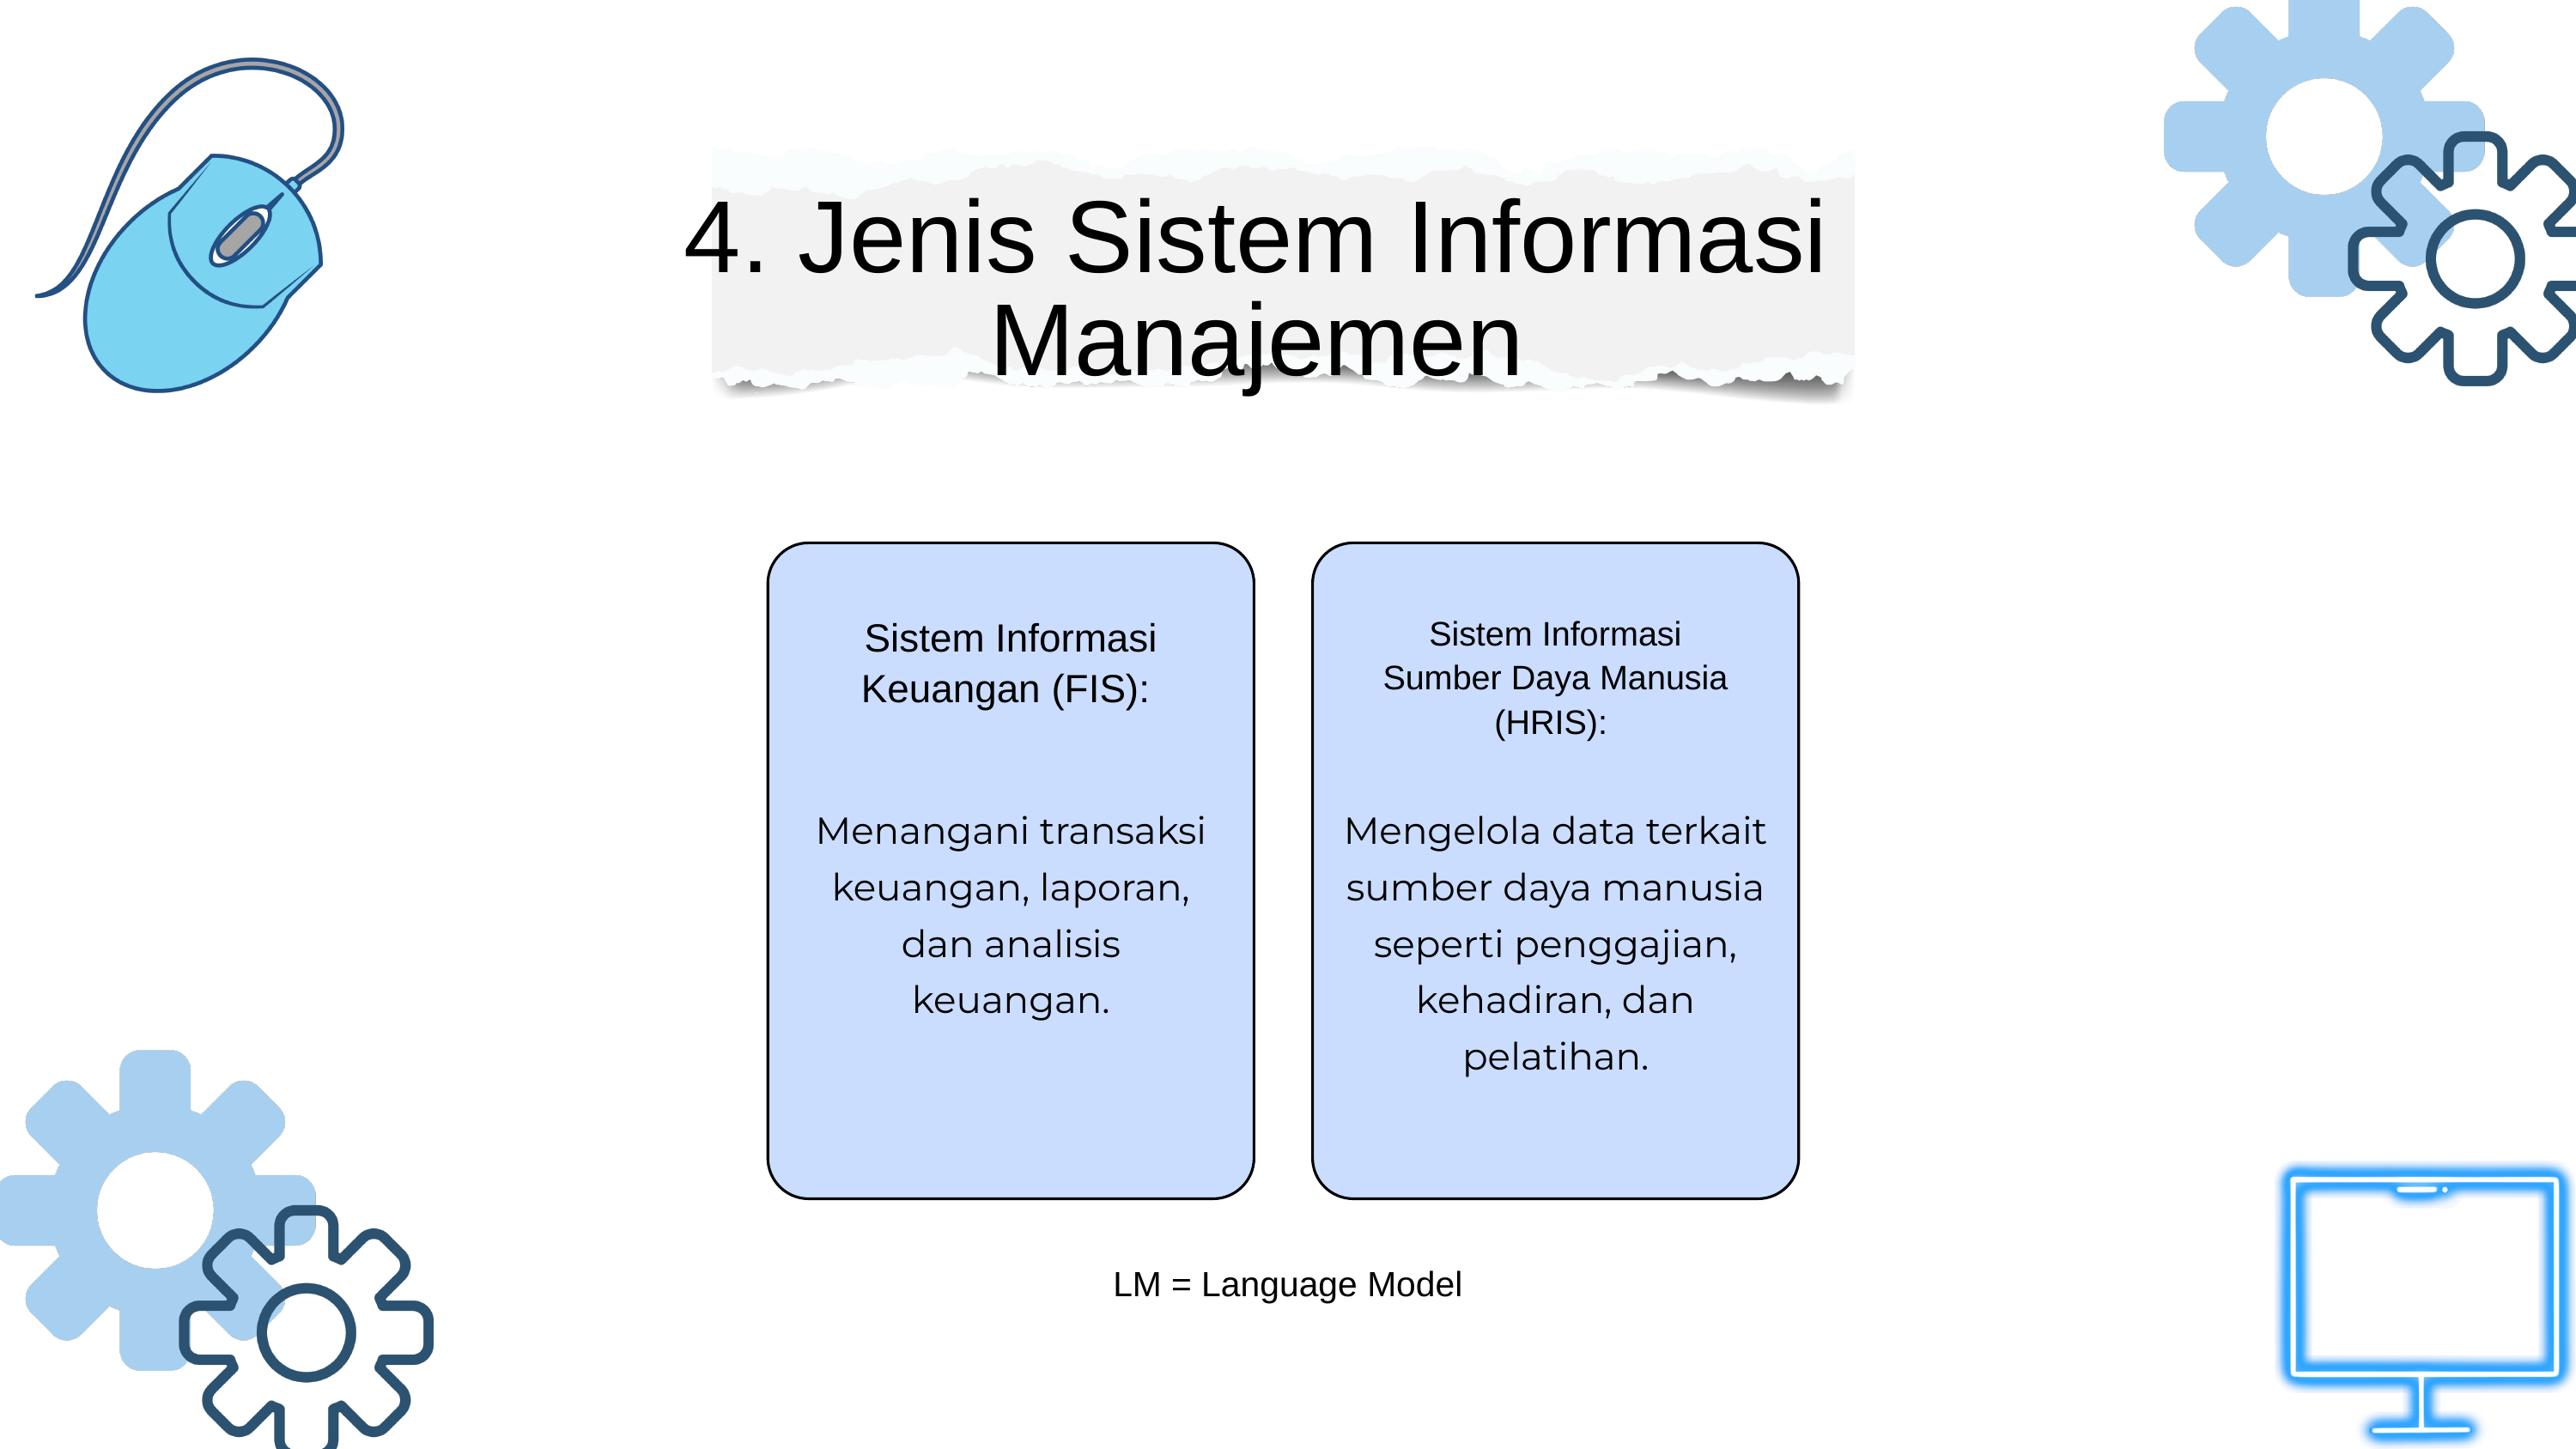

4. Jenis Sistem Informasi Manajemen

Sistem Informasi Keuangan (FIS):
Sistem Informasi Sumber Daya Manusia (HRIS):
Menangani transaksi keuangan, laporan, dan analisis keuangan.
Mengelola data terkait sumber daya manusia seperti penggajian, kehadiran, dan pelatihan.

LM = Language Model